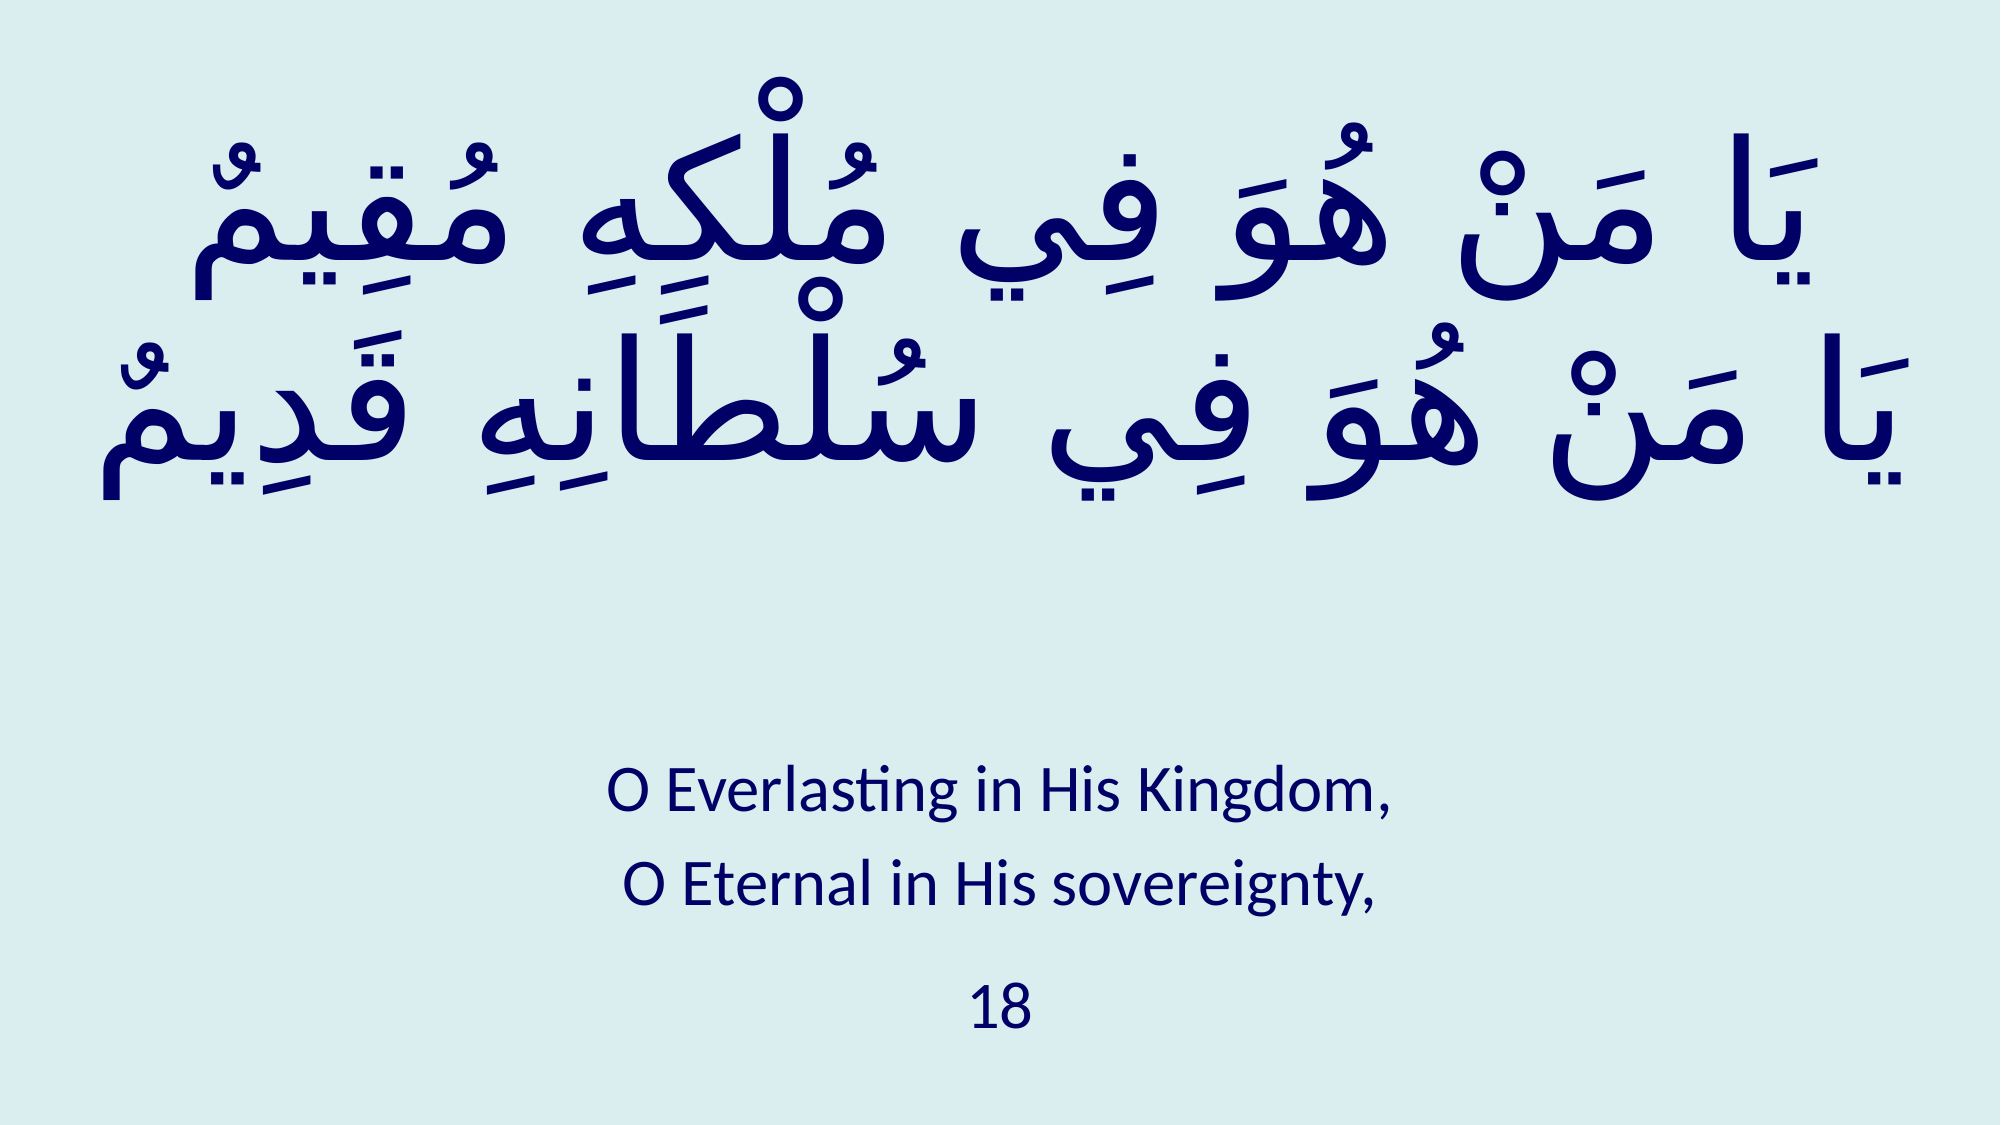

# يَا مَنْ هُوَ فِي مُلْكِهِ مُقِيمٌ يَا مَنْ هُوَ فِي سُلْطَانِهِ قَدِيمٌ
O Everlasting in His Kingdom,
O Eternal in His sovereignty,
18